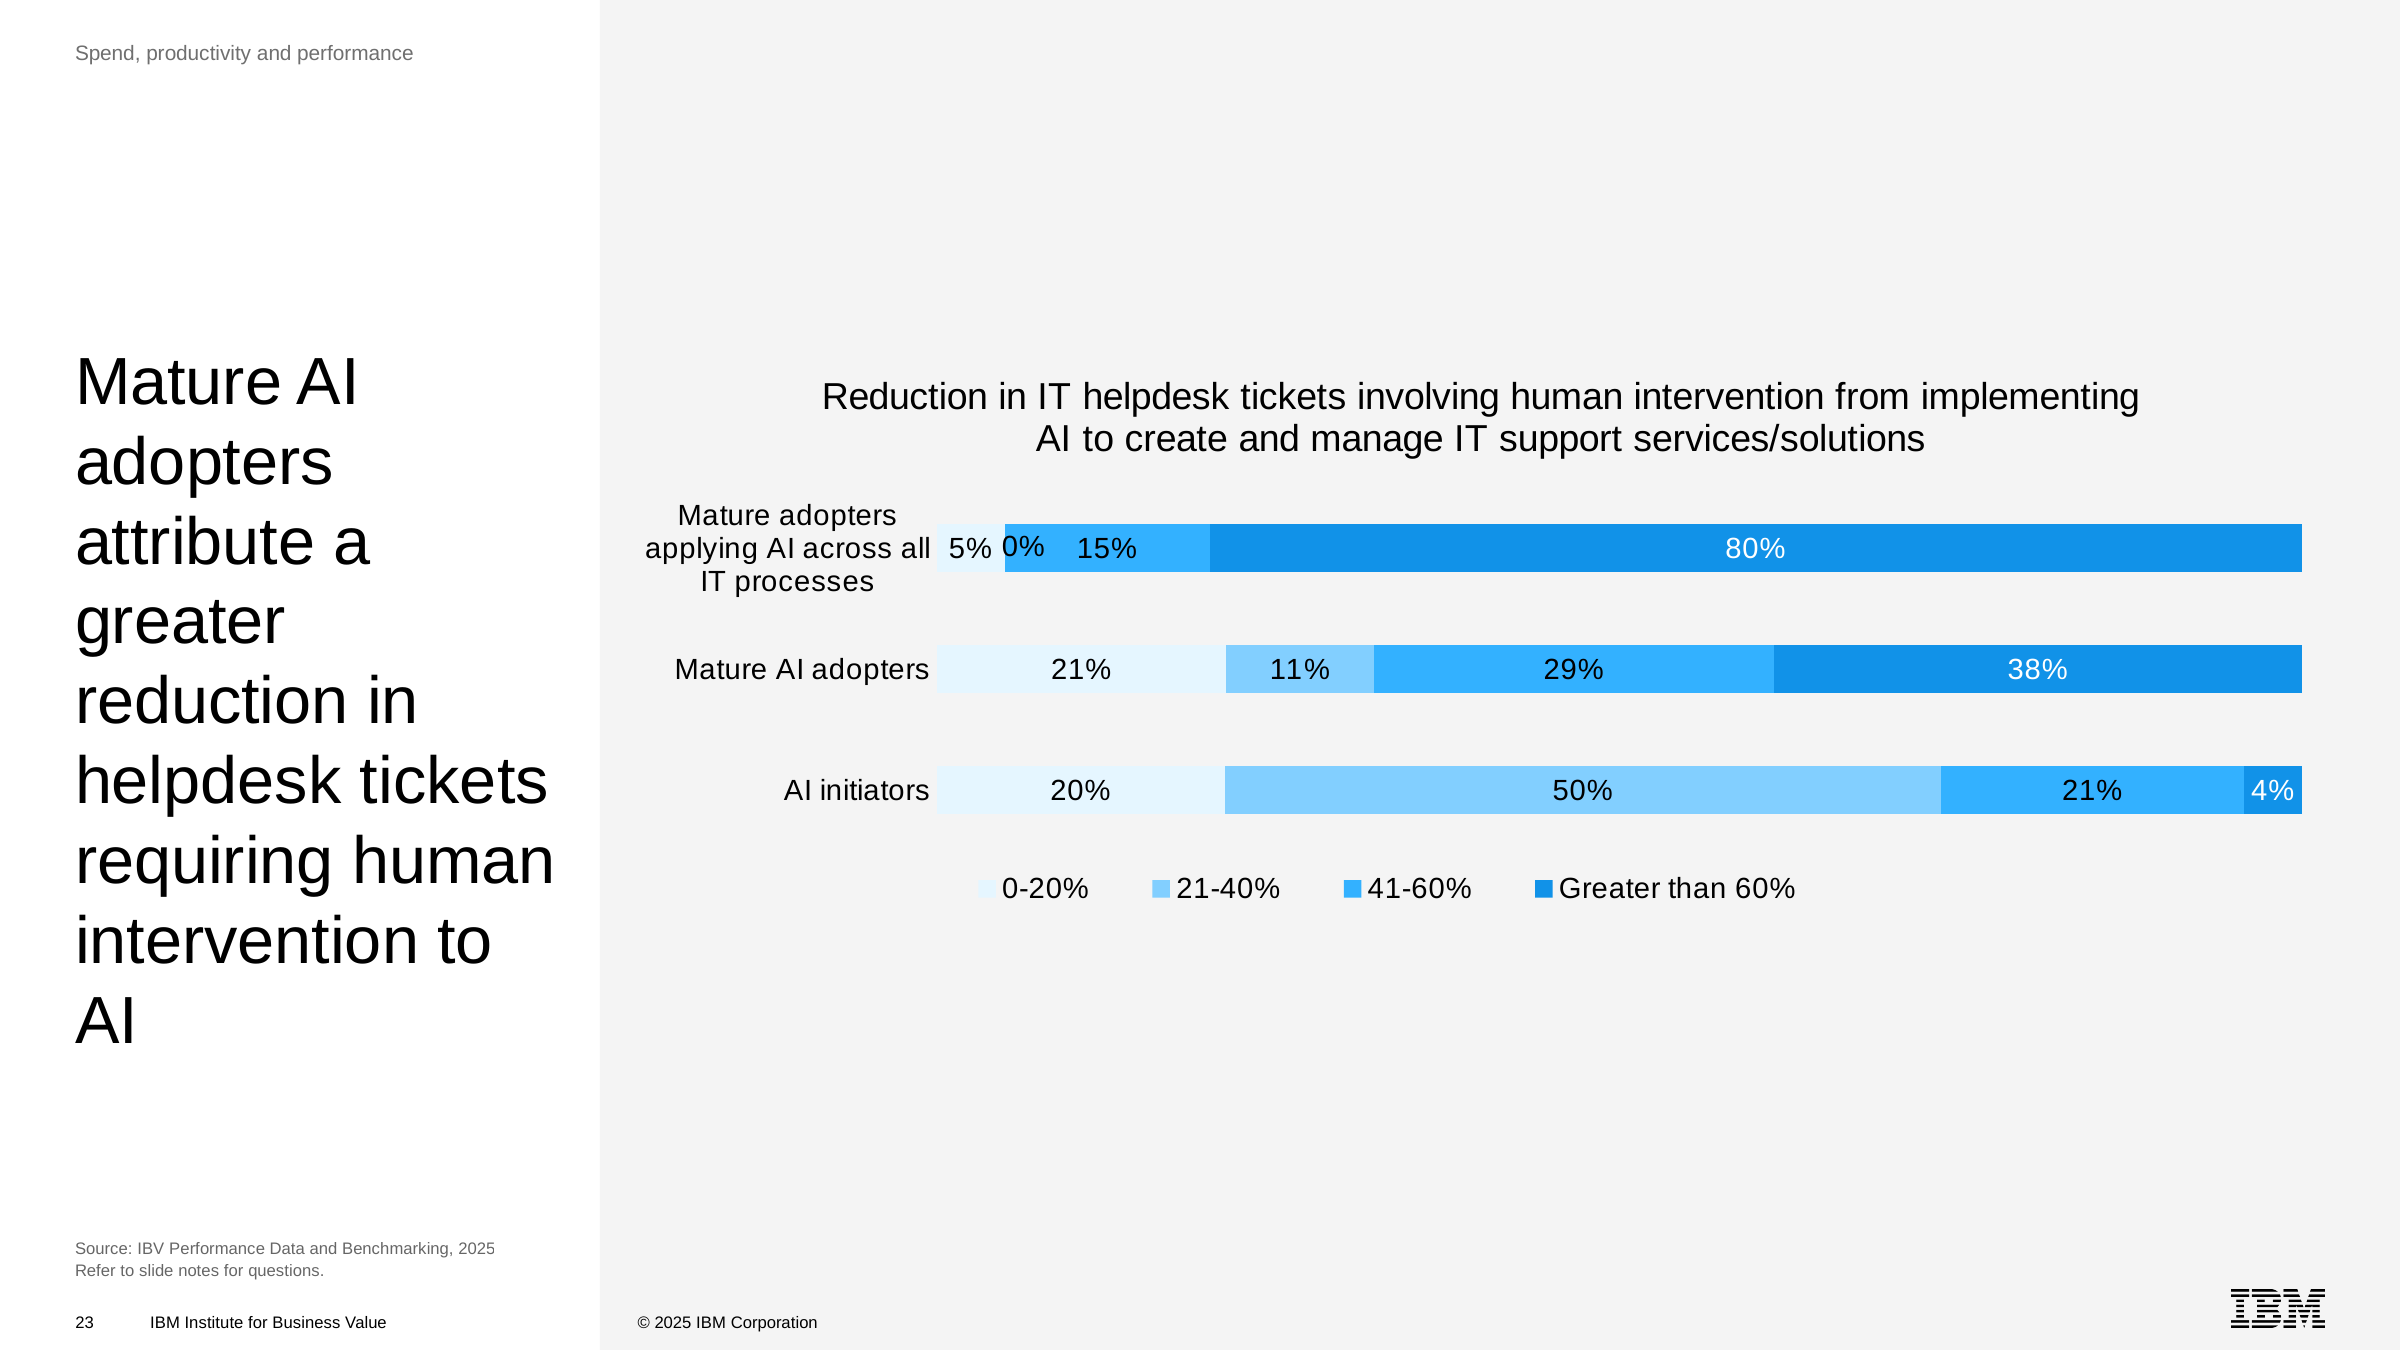

Spend, productivity and performance

# Mature AI adopters attribute a greater  reduction in helpdesk tickets requiring human intervention to AI

### Chart: Reduction in IT helpdesk tickets involving human intervention from implementing AI to create and manage IT support services/solutions

| Category | 0-20% | 21-40% | 41-60% | Greater than 60% |
|---|---|---|---|---|
| AI initiators | 0.2 | 0.49671052631578944 | 0.2105263157894737 | 0.04 |
| Mature AI adopters | 0.21 | 0.10747663551401868 | 0.2897196261682242 | 0.3831775700934579 |
| Mature adopters applying AI across all IT processes | 0.05 | 0.0 | 0.15 | 0.8 |
Source: IBV Performance Data and Benchmarking, 2025
Refer to slide notes for questions.